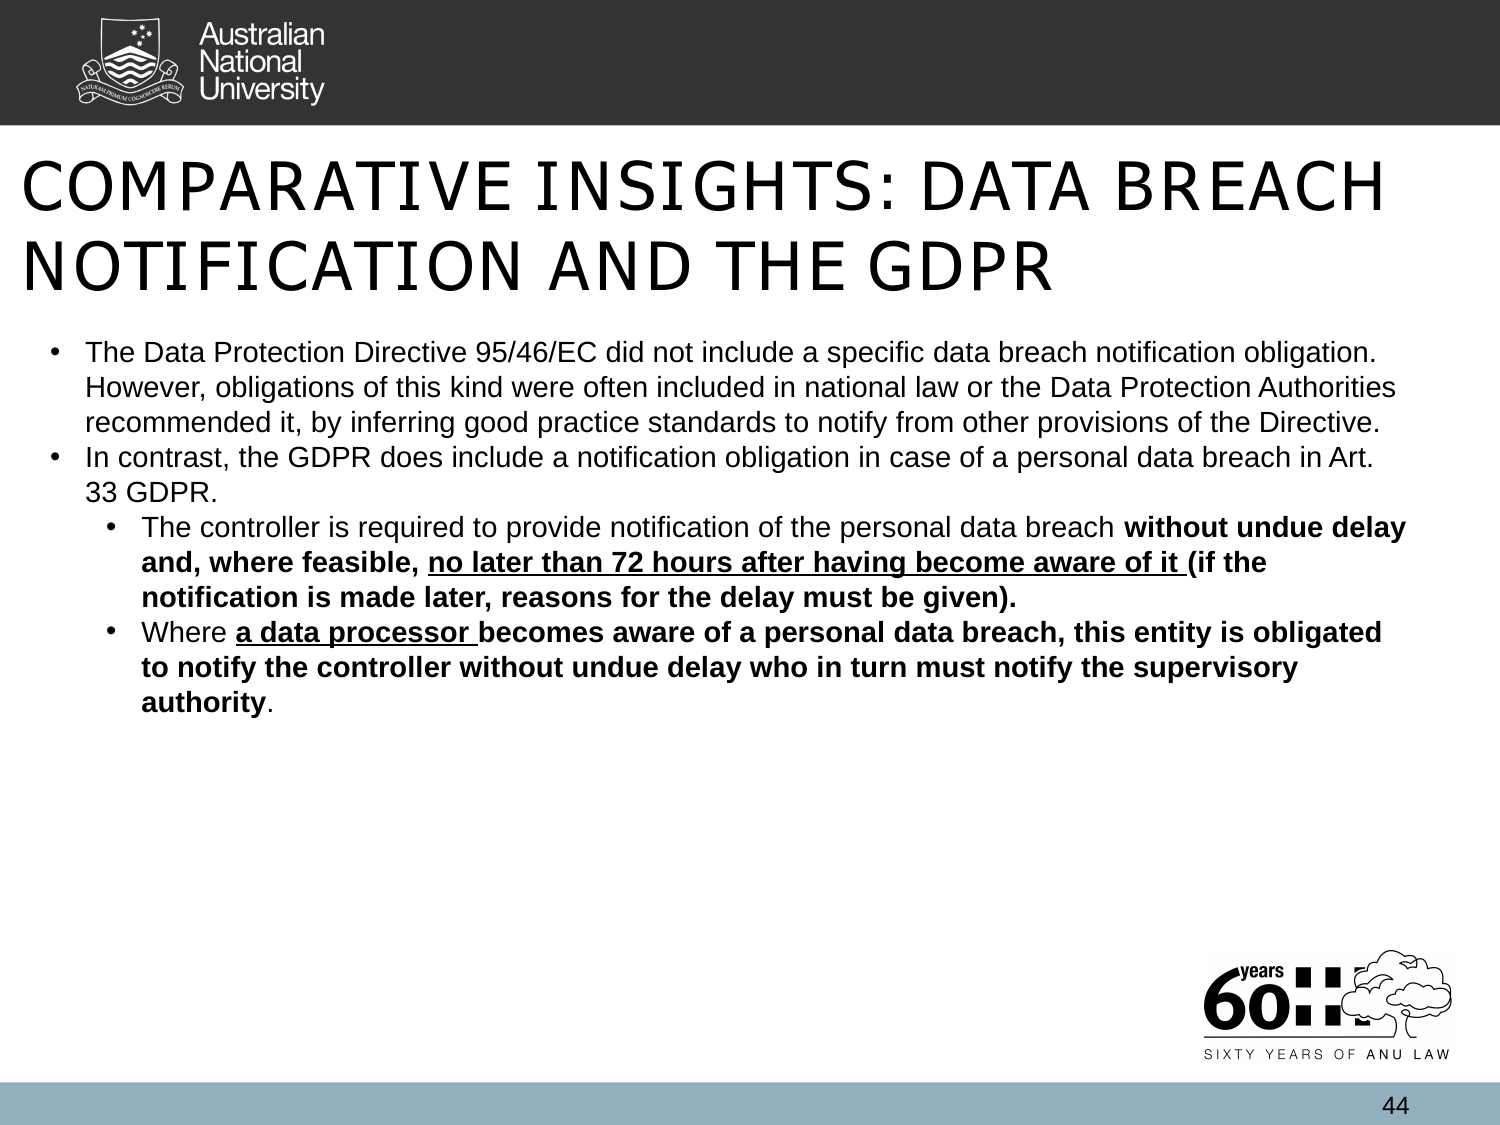

COMPARATIVE INSIGHTS: DATA BREACH NOTIFICATION AND THE GDPR
The Data Protection Directive 95/46/EC did not include a specific data breach notification obligation. However, obligations of this kind were often included in national law or the Data Protection Authorities recommended it, by inferring good practice standards to notify from other provisions of the Directive.
In contrast, the GDPR does include a notification obligation in case of a personal data breach in Art. 33 GDPR.
The controller is required to provide notification of the personal data breach without undue delay and, where feasible, no later than 72 hours after having become aware of it (if the notification is made later, reasons for the delay must be given).
Where a data processor becomes aware of a personal data breach, this entity is obligated to notify the controller without undue delay who in turn must notify the supervisory authority.
44